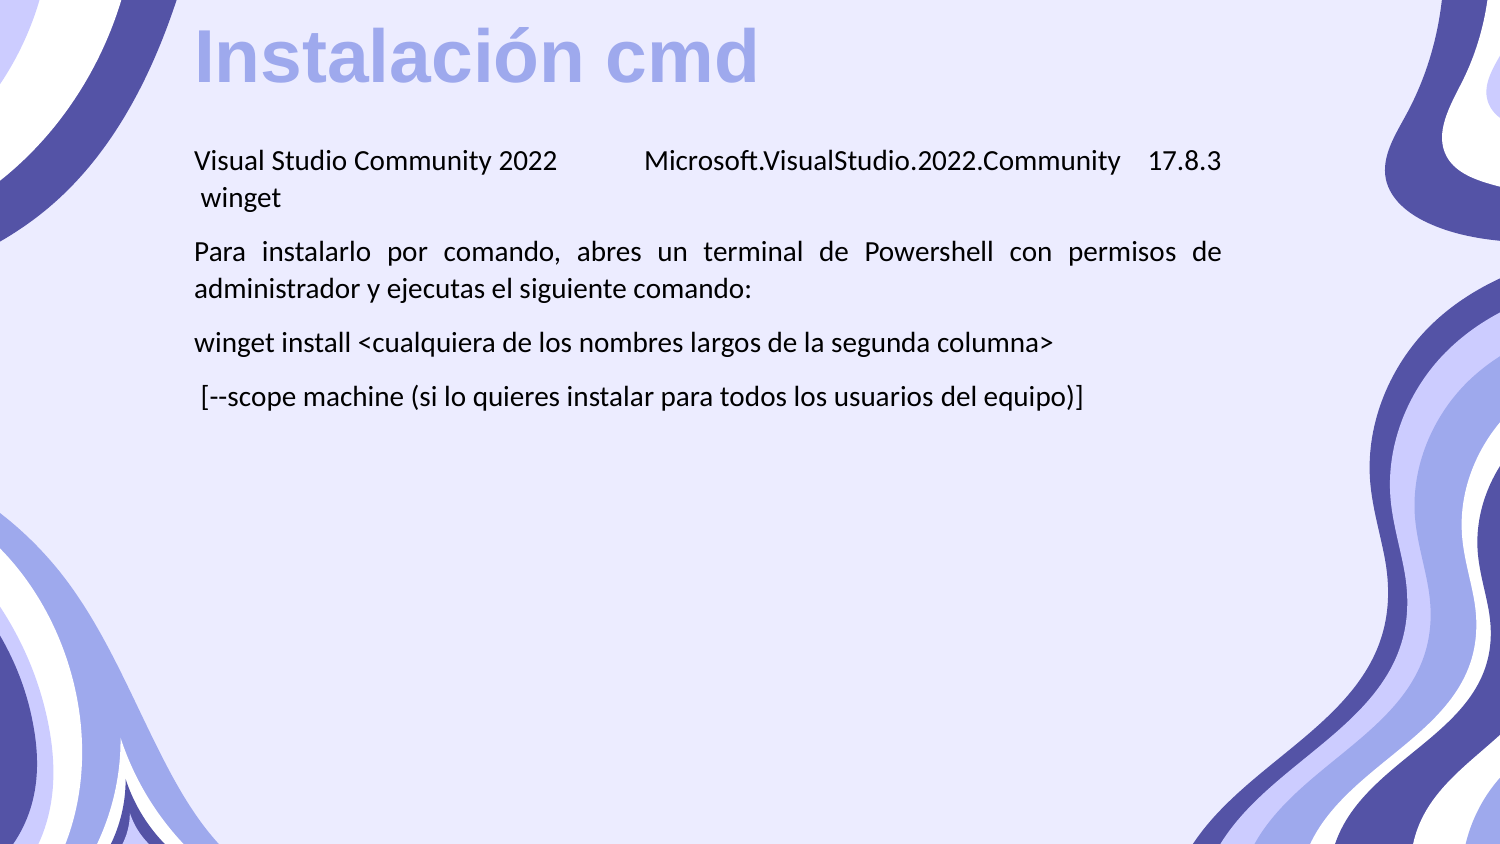

Instalación cmd
Visual Studio Community 2022             Microsoft.VisualStudio.2022.Community    17.8.3  winget
Para instalarlo por comando, abres un terminal de Powershell con permisos de administrador y ejecutas el siguiente comando:
winget install <cualquiera de los nombres largos de la segunda columna>
 [--scope machine (si lo quieres instalar para todos los usuarios del equipo)]